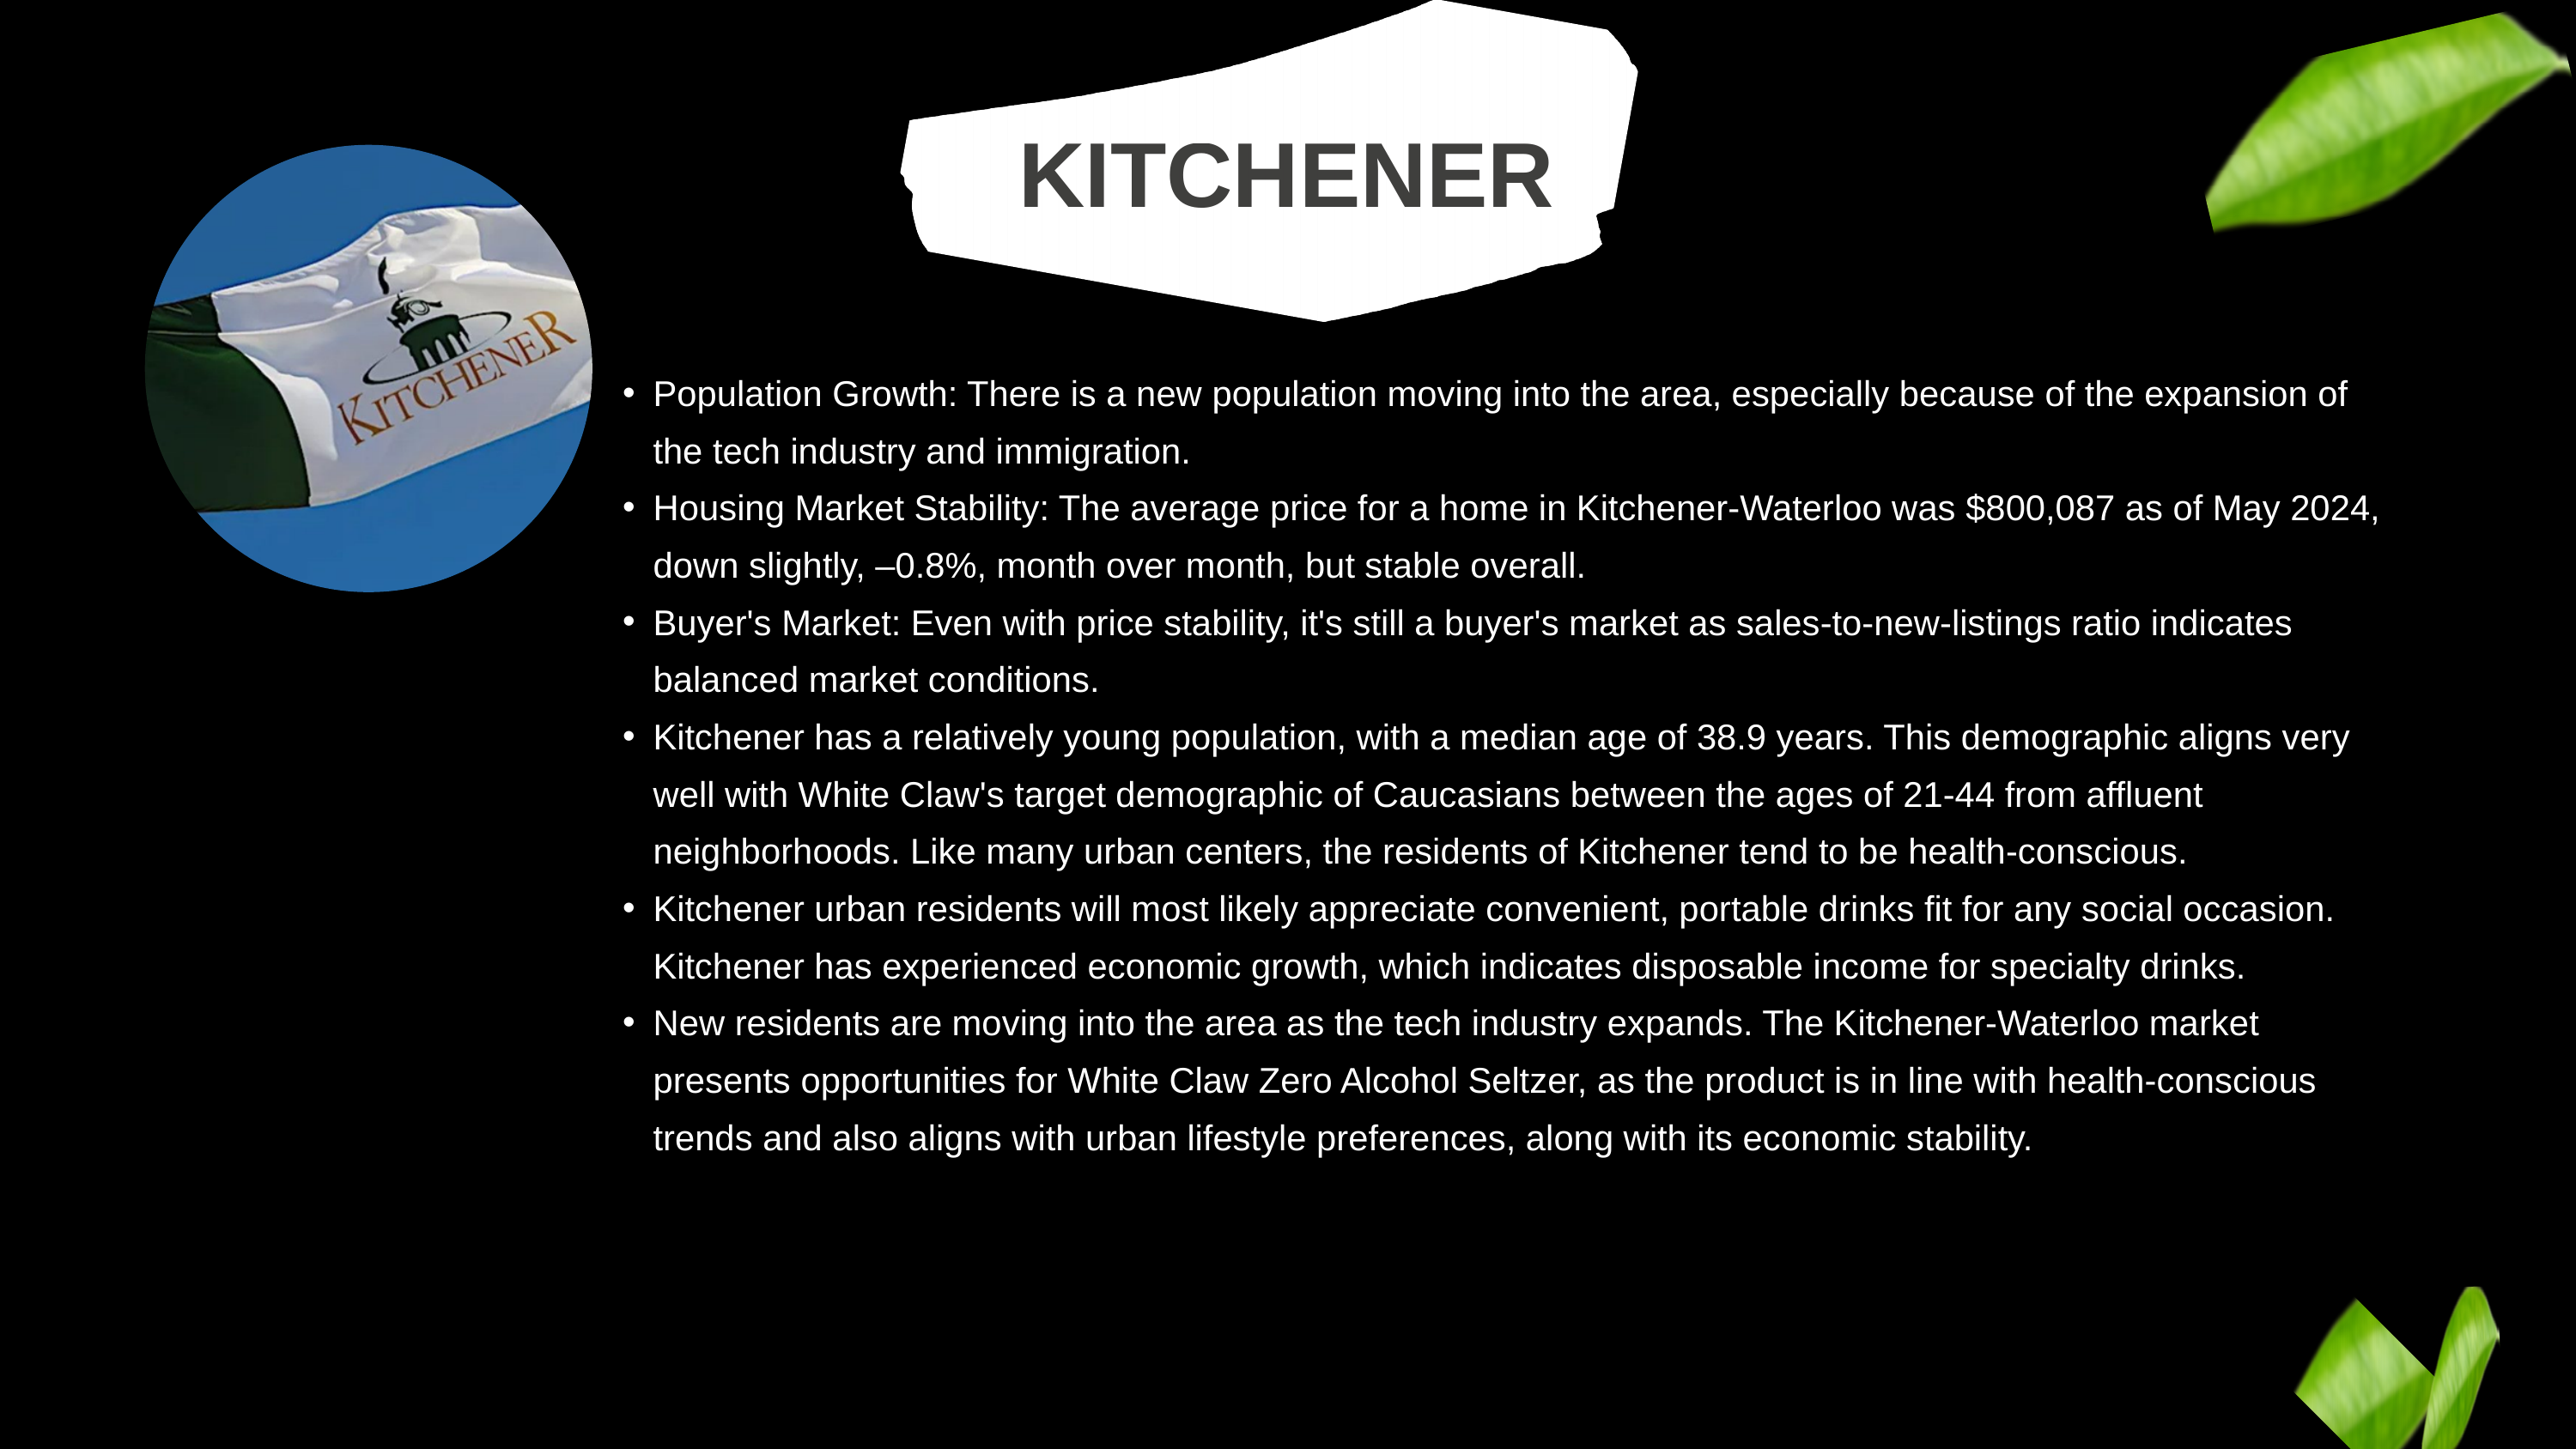

KITCHENER

Population Growth: There is a new population moving into the area, especially because of the expansion of the tech industry and immigration.
Housing Market Stability: The average price for a home in Kitchener-Waterloo was $800,087 as of May 2024, down slightly, –0.8%, month over month, but stable overall.
Buyer's Market: Even with price stability, it's still a buyer's market as sales-to-new-listings ratio indicates balanced market conditions.
Kitchener has a relatively young population, with a median age of 38.9 years. This demographic aligns very well with White Claw's target demographic of Caucasians between the ages of 21-44 from affluent neighborhoods. Like many urban centers, the residents of Kitchener tend to be health-conscious.
Kitchener urban residents will most likely appreciate convenient, portable drinks fit for any social occasion. Kitchener has experienced economic growth, which indicates disposable income for specialty drinks.
New residents are moving into the area as the tech industry expands. The Kitchener-Waterloo market presents opportunities for White Claw Zero Alcohol Seltzer, as the product is in line with health-conscious trends and also aligns with urban lifestyle preferences, along with its economic stability.